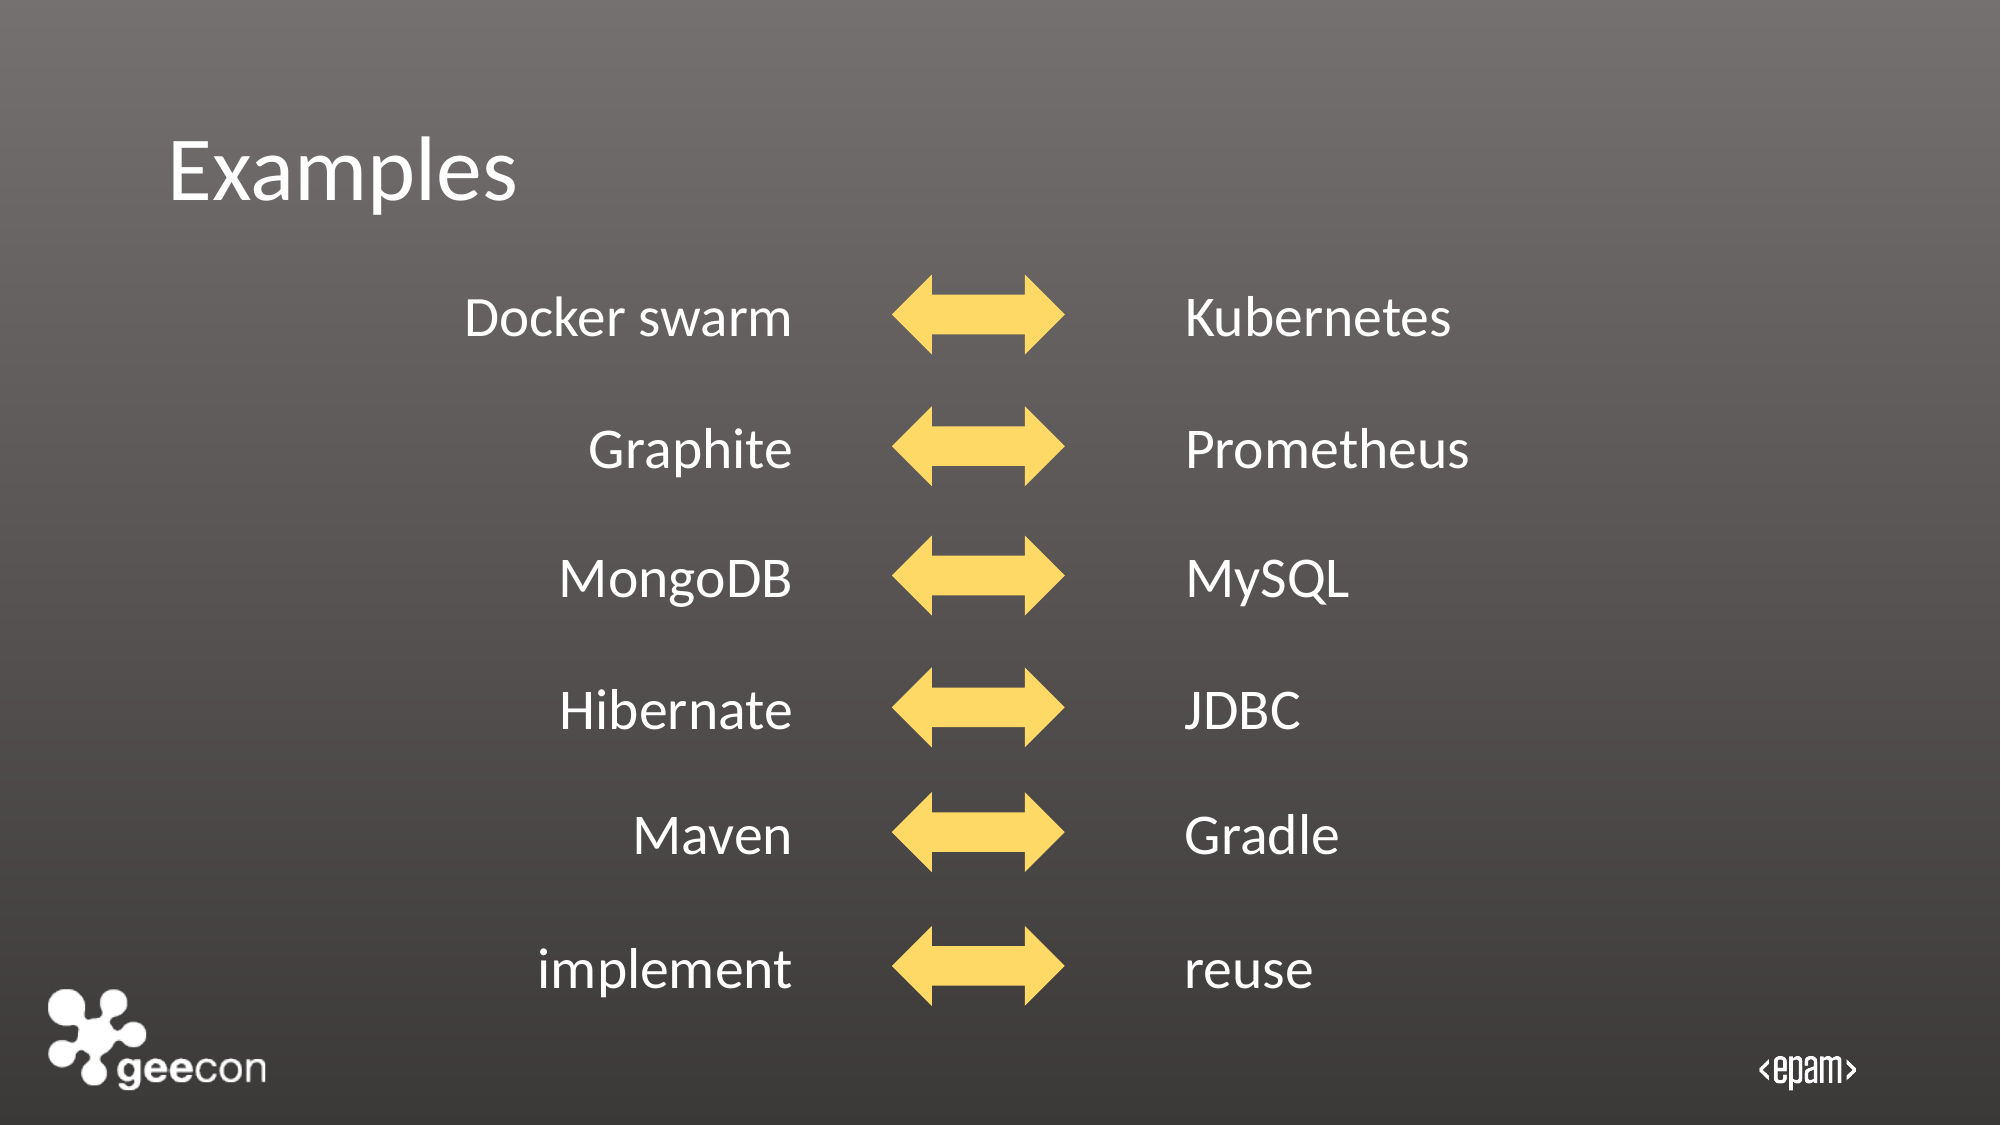

Examples

Kubernetes

Docker swarm

Graphite

Prometheus

MongoDB

MySQL

Hibernate

JDBC

Maven

Gradle

implement

reuse